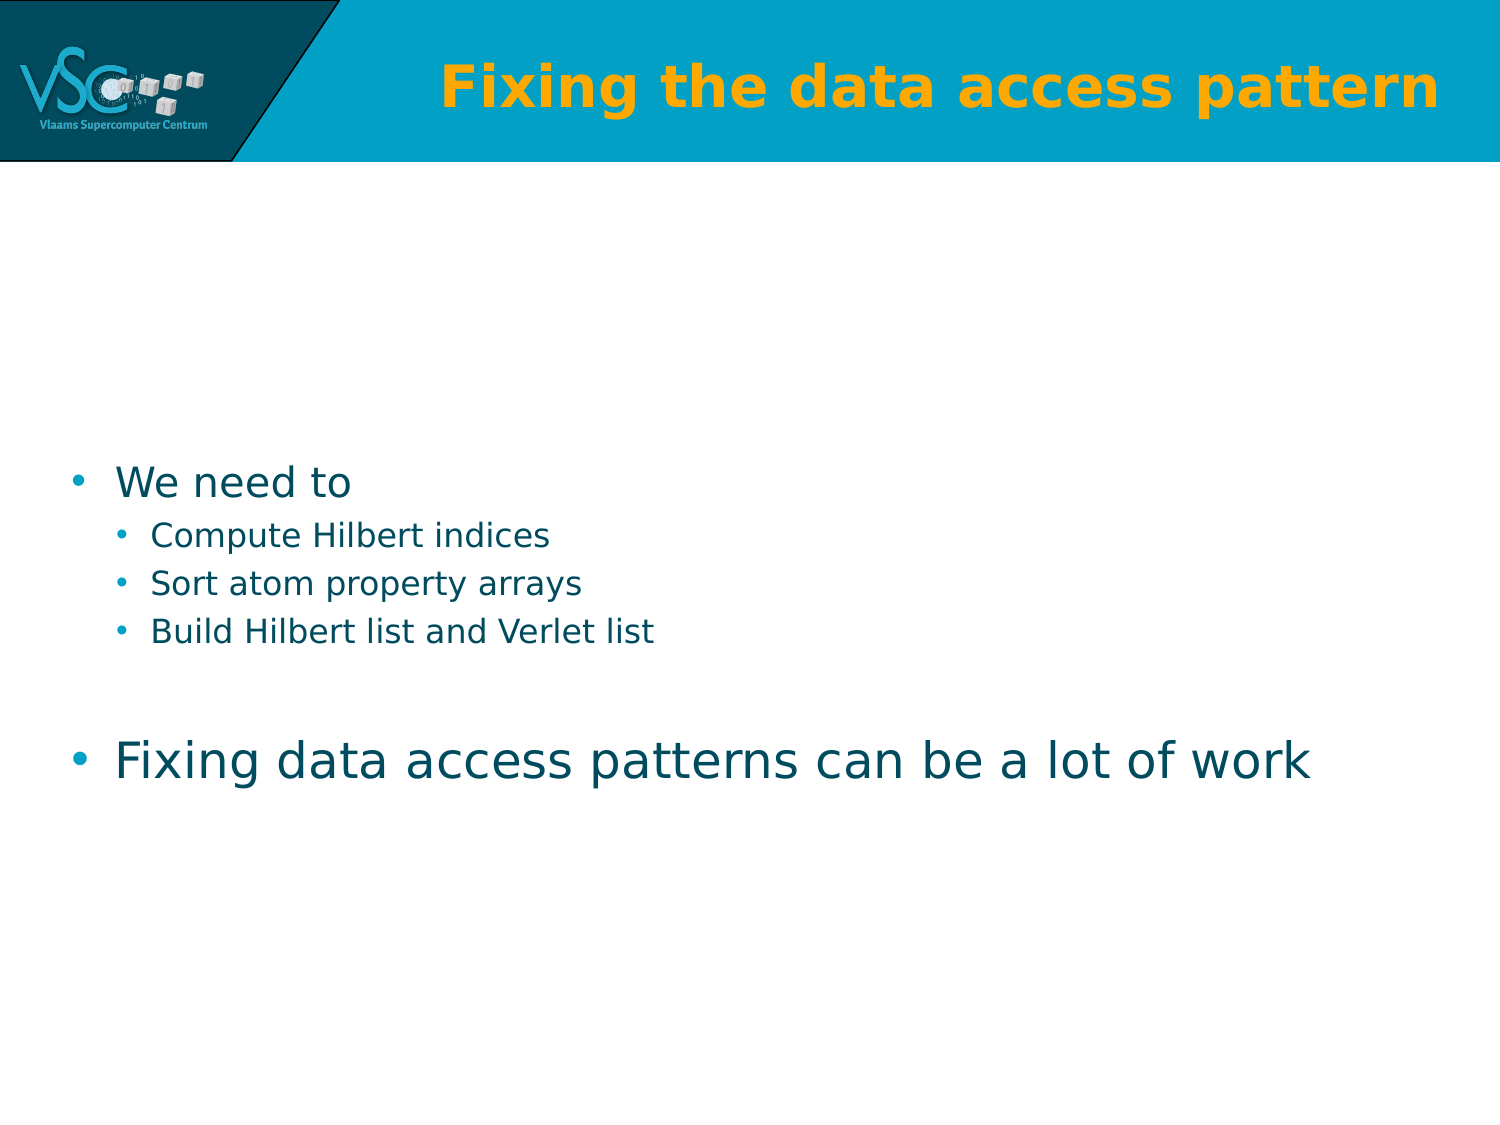

# Fixing the data access pattern
We need to
Compute Hilbert indices
Sort atom property arrays
Build Hilbert list and Verlet list

Fixing data access patterns can be a lot of work